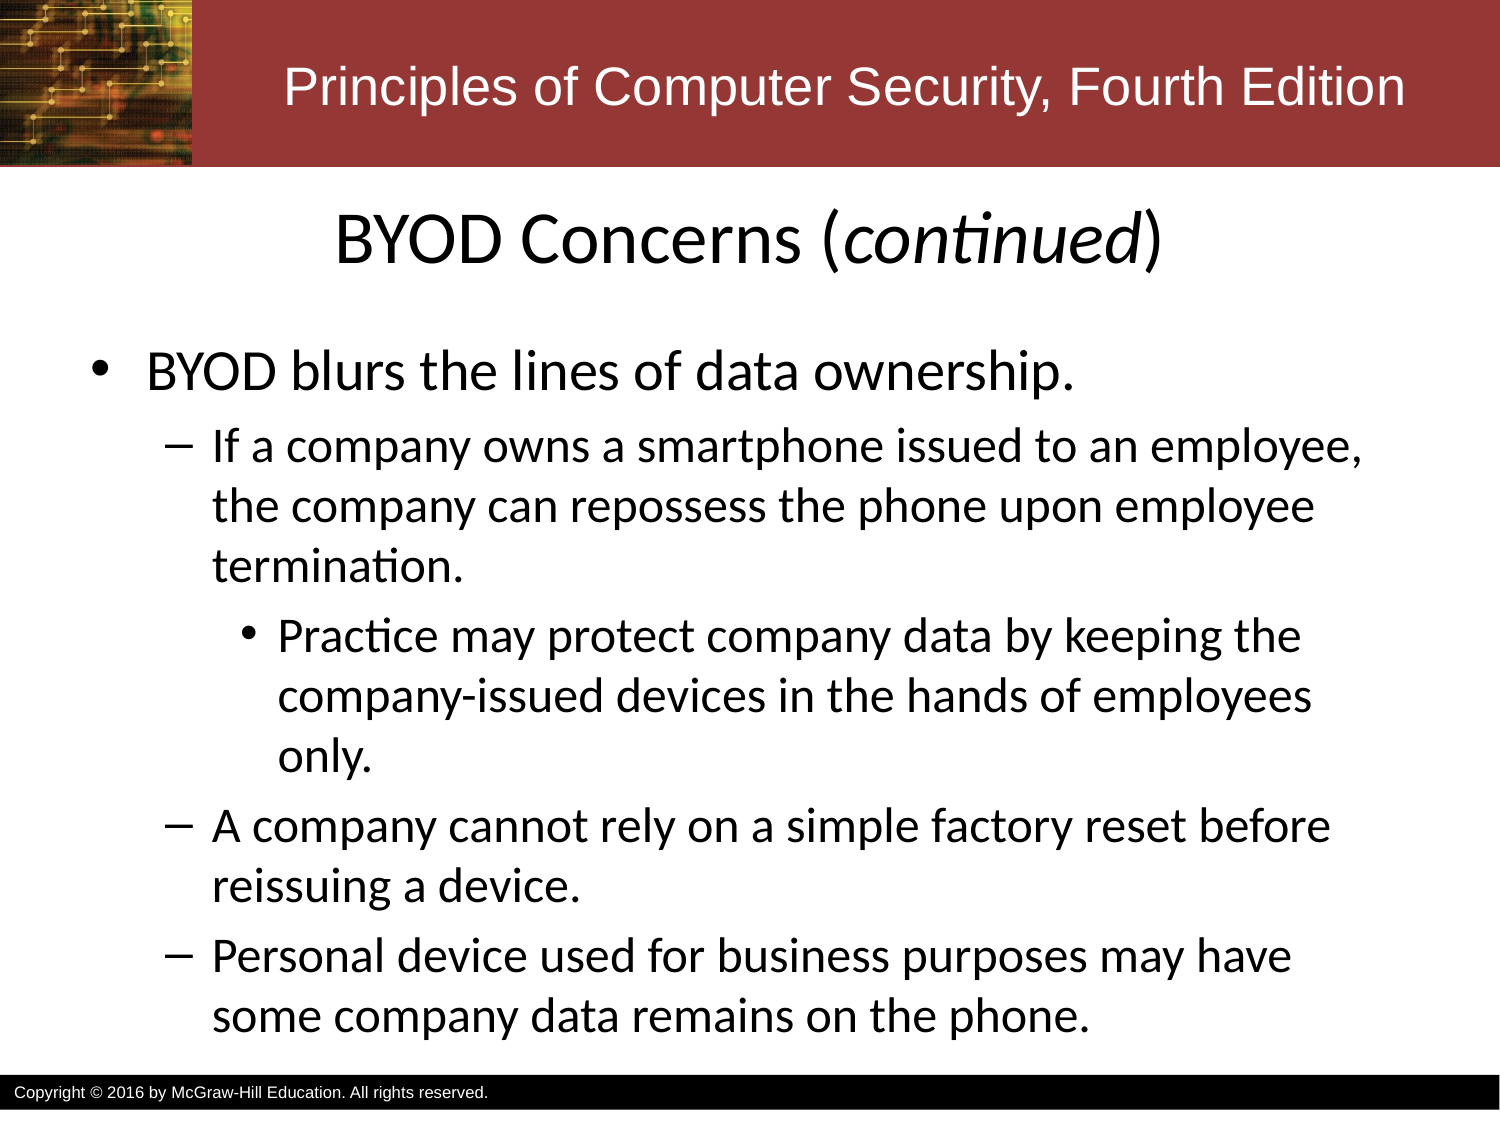

# BYOD Concerns (continued)
BYOD blurs the lines of data ownership.
If a company owns a smartphone issued to an employee, the company can repossess the phone upon employee termination.
Practice may protect company data by keeping the company-issued devices in the hands of employees only.
A company cannot rely on a simple factory reset before reissuing a device.
Personal device used for business purposes may have some company data remains on the phone.